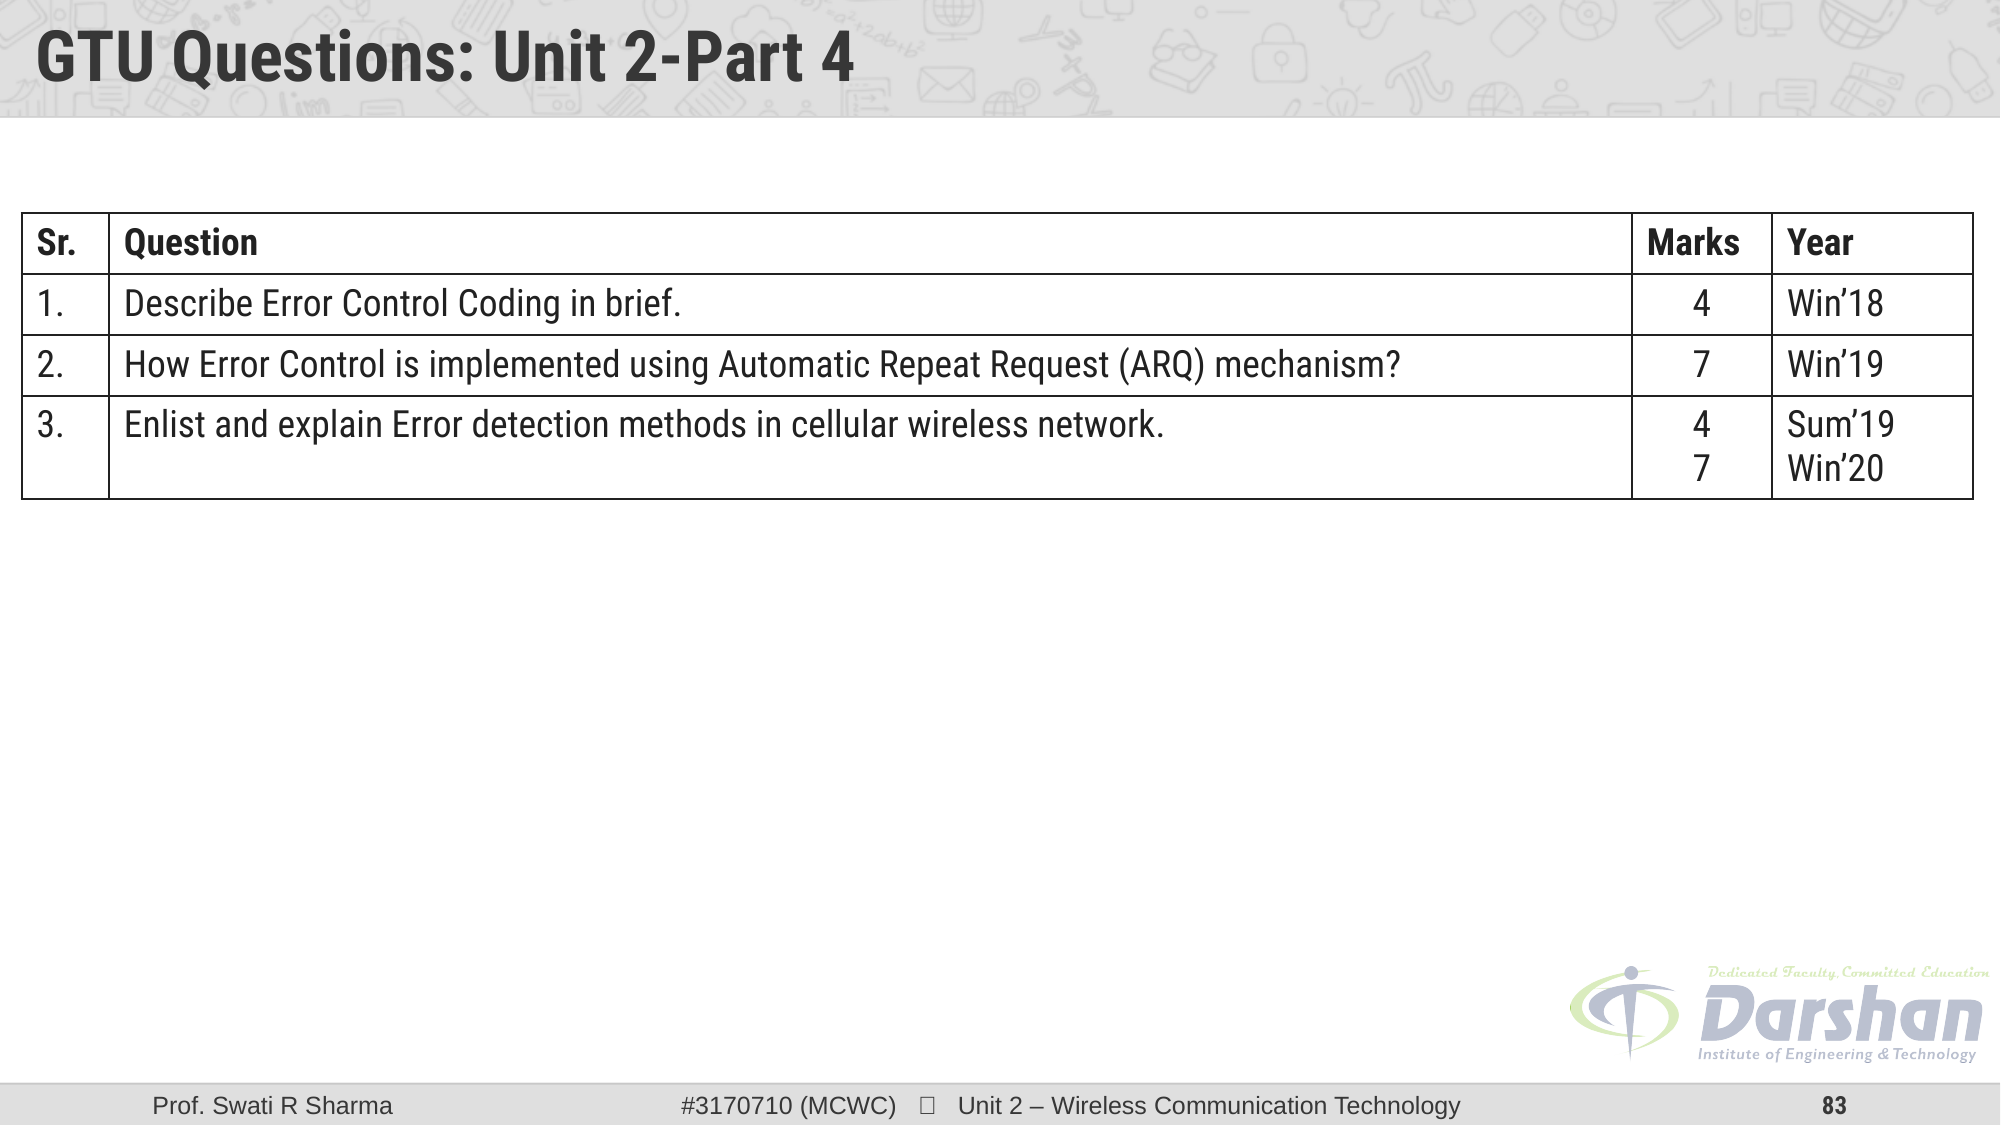

# GTU Questions: Unit 2-Part 4
| Sr. | Question | Marks | Year |
| --- | --- | --- | --- |
| 1. | Describe Error Control Coding in brief. | 4 | Win’18 |
| 2. | How Error Control is implemented using Automatic Repeat Request (ARQ) mechanism? | 7 | Win’19 |
| 3. | Enlist and explain Error detection methods in cellular wireless network. | 4 7 | Sum’19 Win’20 |